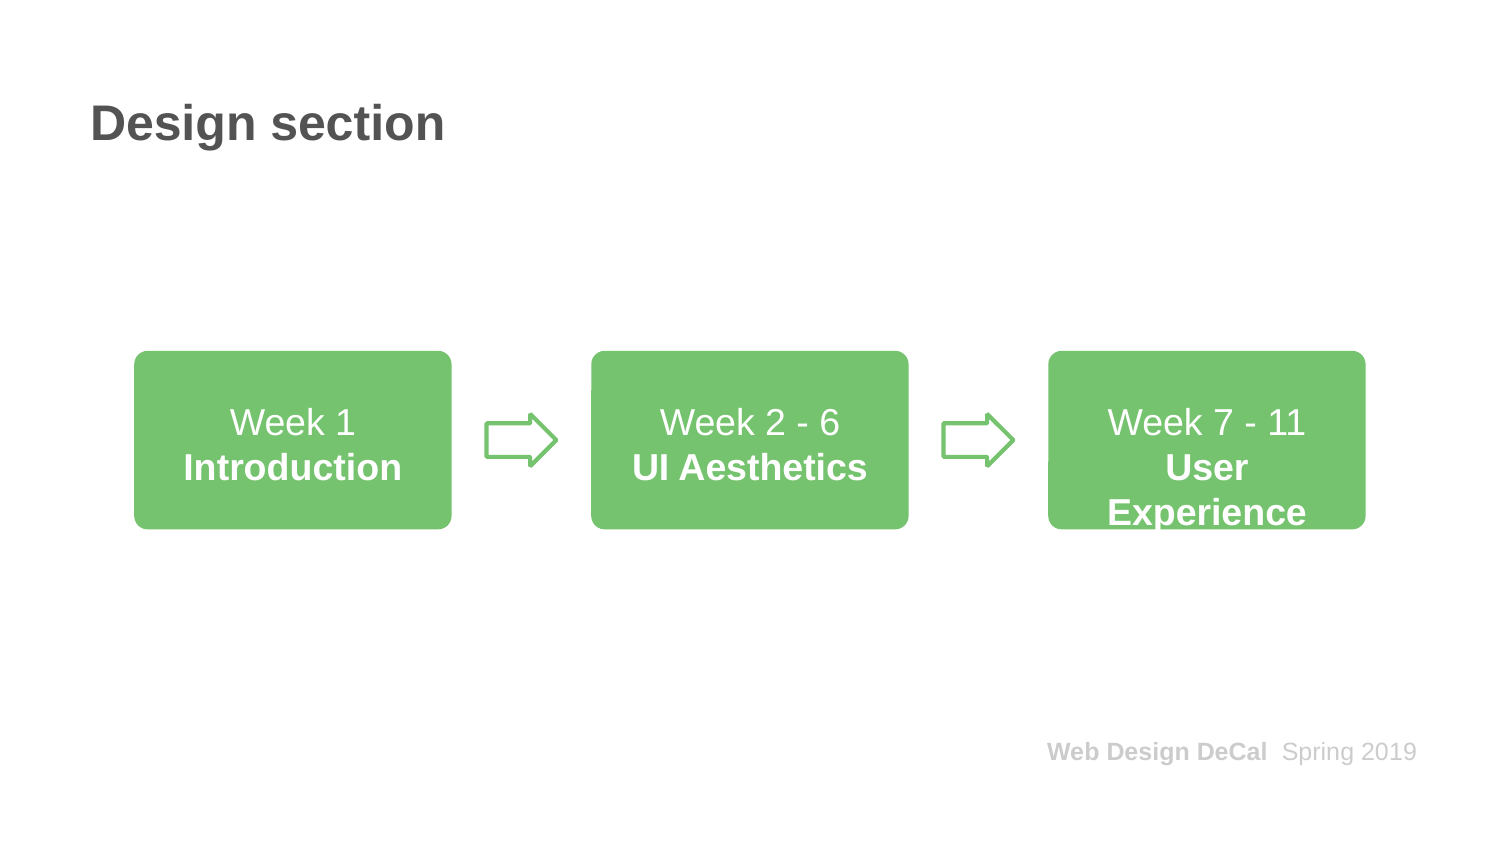

# Design section

Week 1
Introduction

Week 2 - 6
UI Aesthetics

Week 7 - 11
User Experience